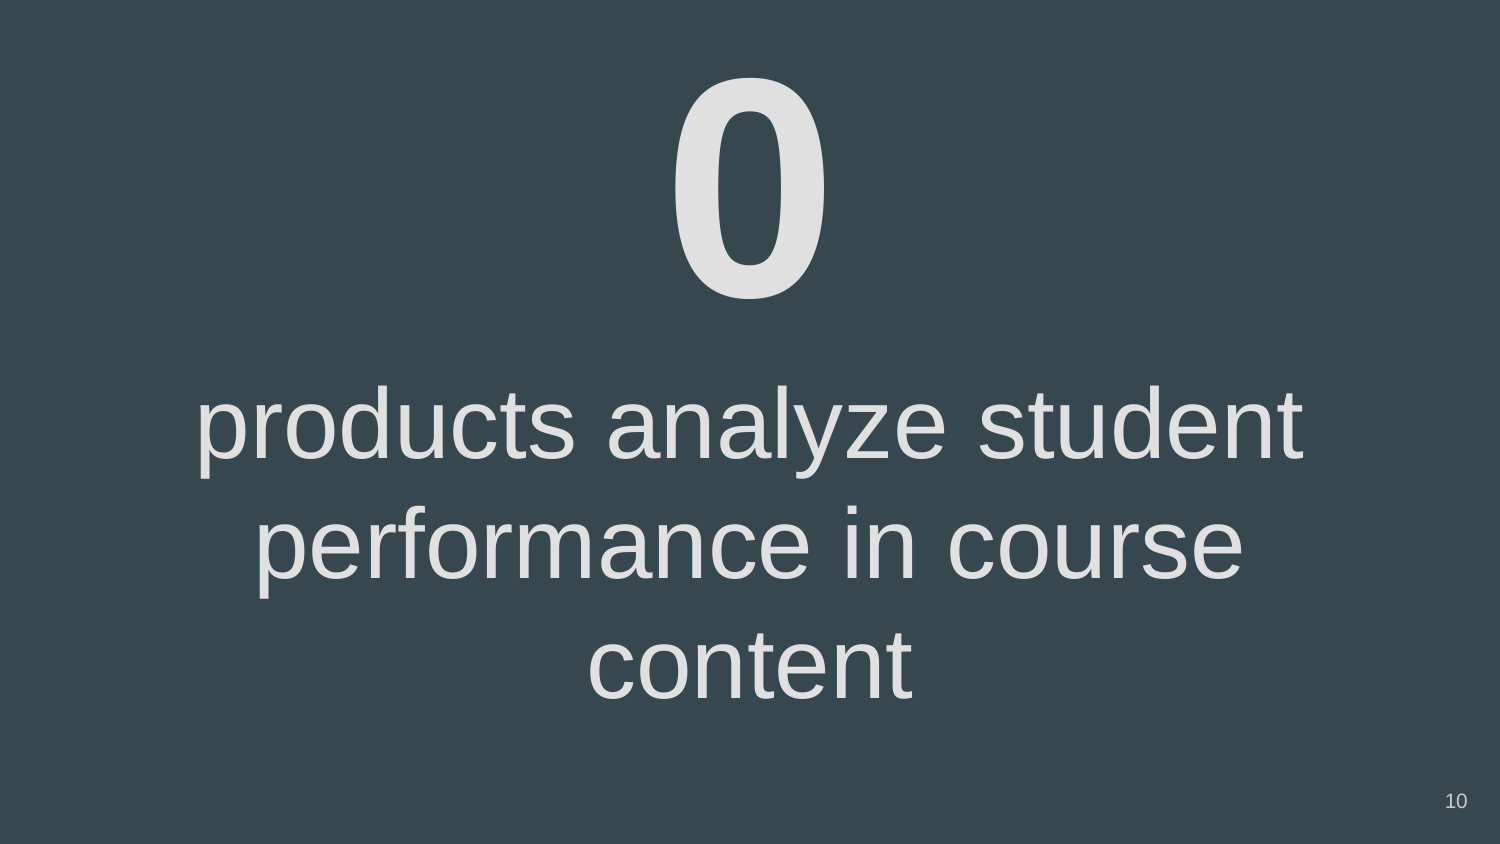

# 0
products analyze student performance in course content
10